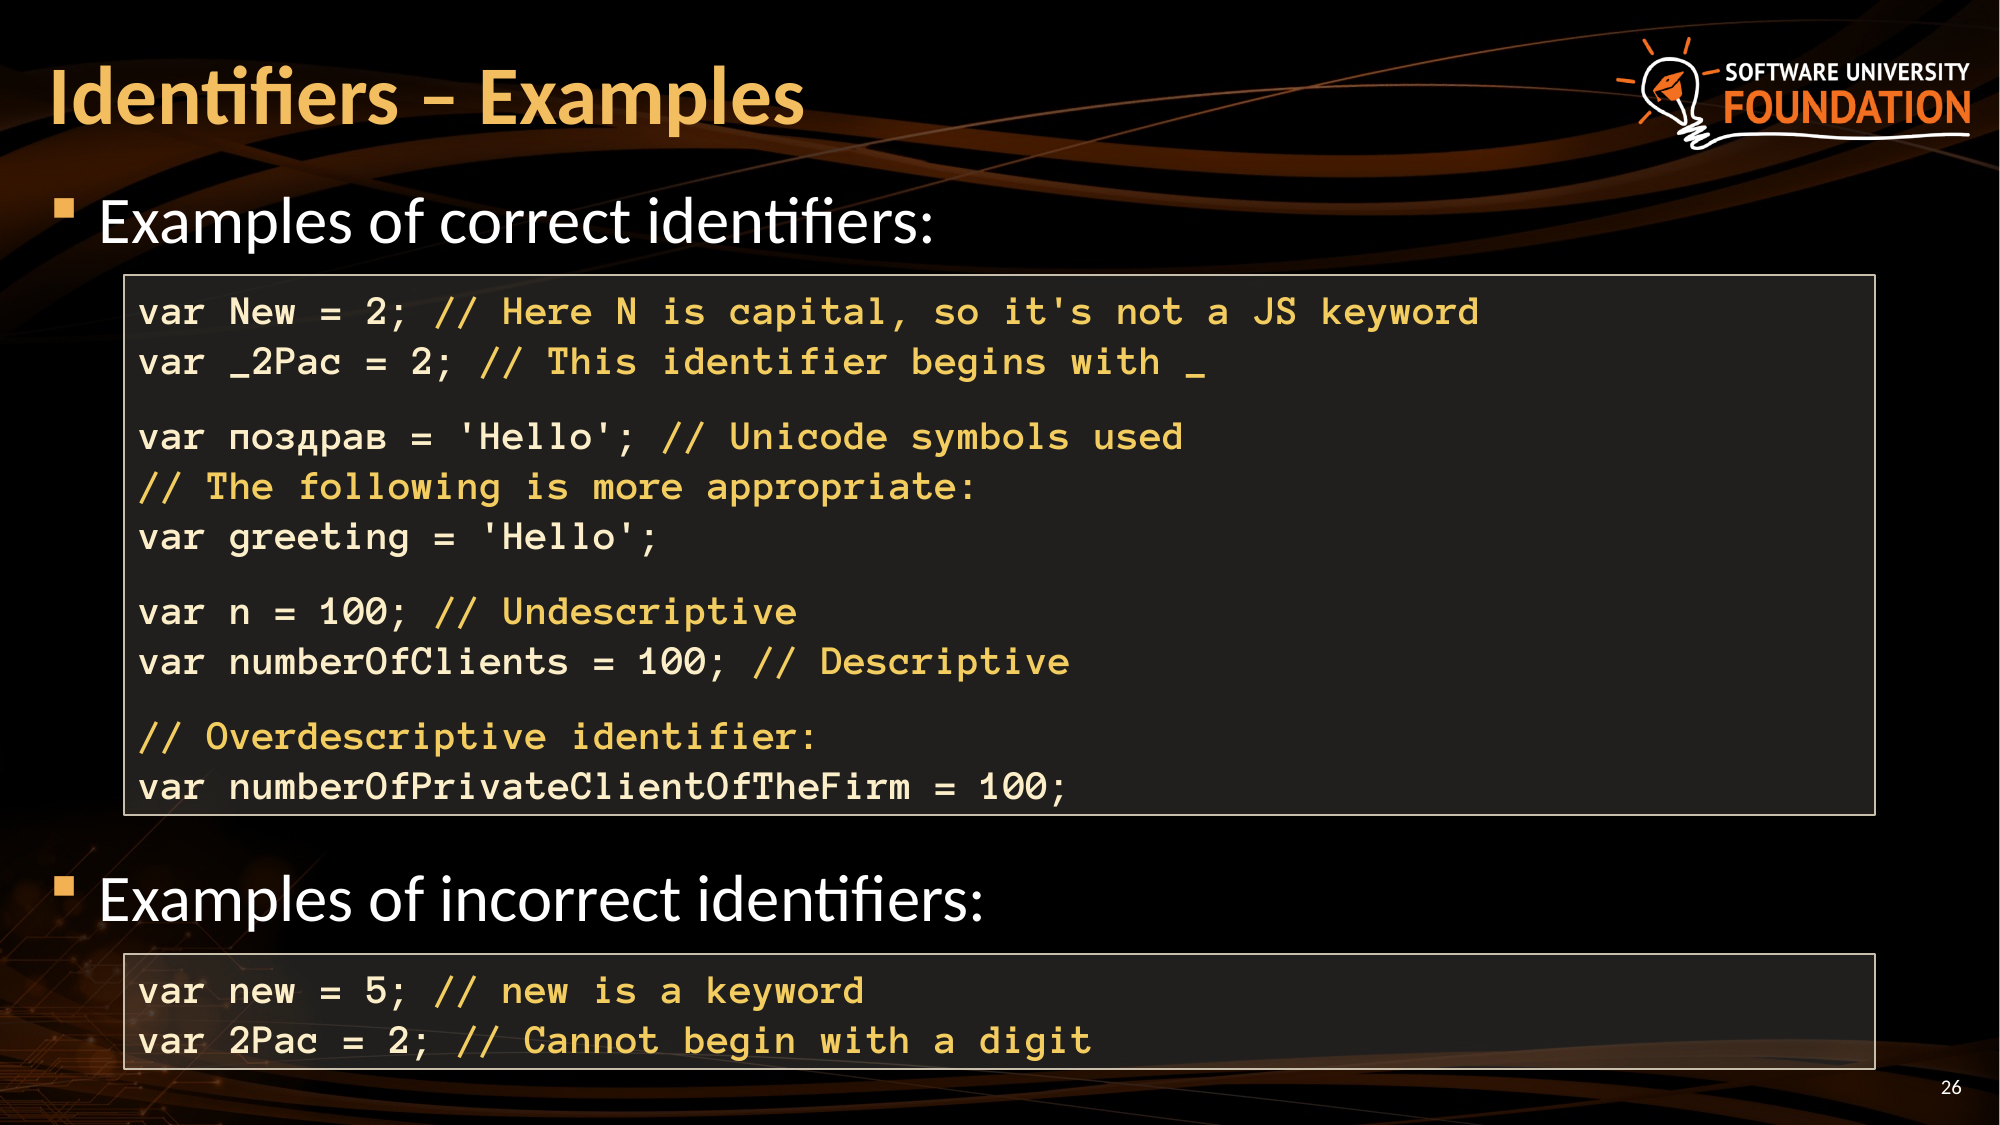

# Identifiers – Examples
Examples of correct identifiers:

Examples of incorrect identifiers:
var New = 2; // Here N is capital, so it's not a JS keyword
var _2Pac = 2; // This identifier begins with _
var поздрав = 'Hello'; // Unicode symbols used
// The following is more appropriate:
var greeting = 'Hello';
var n = 100; // Undescriptive
var numberOfClients = 100; // Descriptive
// Overdescriptive identifier:
var numberOfPrivateClientOfTheFirm = 100;
var new = 5; // new is a keyword
var 2Pac = 2; // Cannot begin with a digit
26